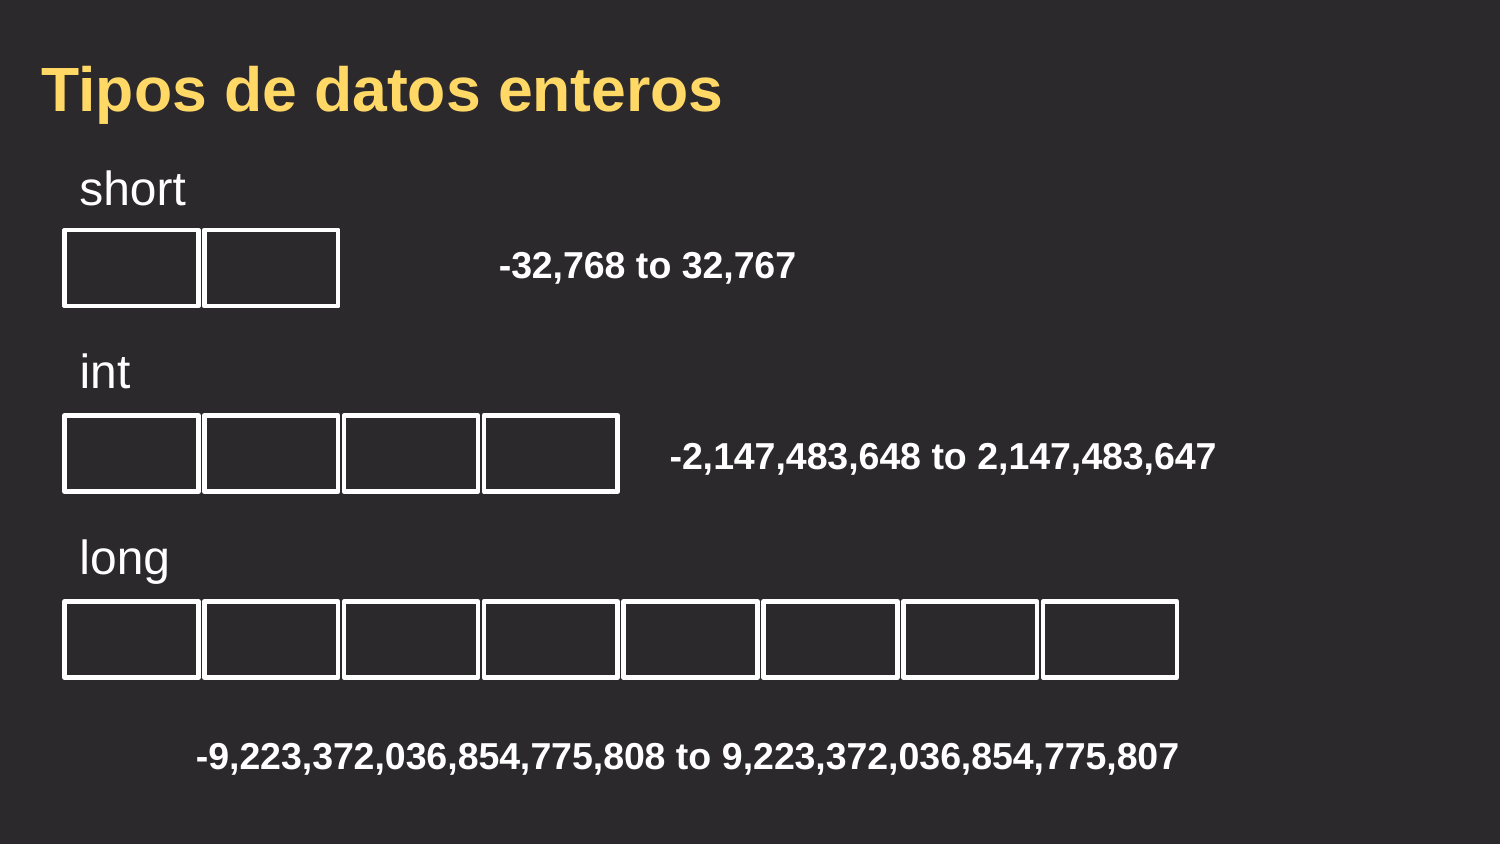

# Tipos de datos enteros
short
-32,768 to 32,767

int
-2,147,483,648 to 2,147,483,647

long

-9,223,372,036,854,775,808 to 9,223,372,036,854,775,807